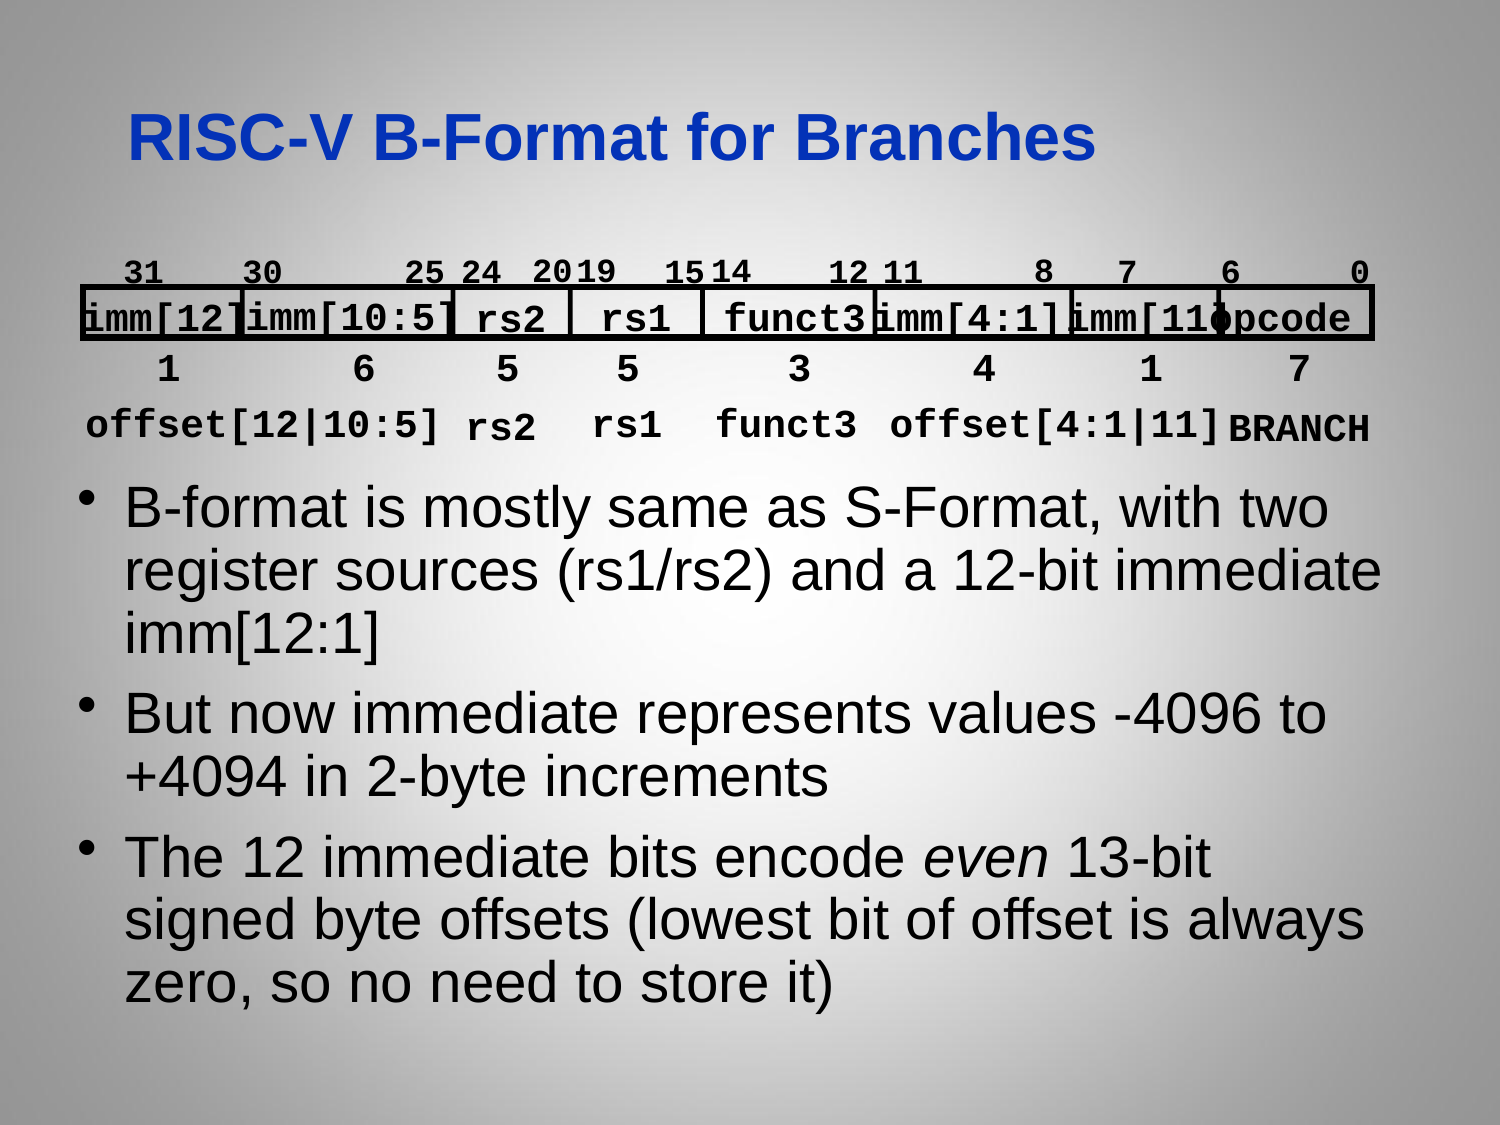

# RISC-V B-Format for Branches
8
19
14
20
31
30
25
24
15
12
11
7
6
0
imm[10:5]
imm[12]
rs1
funct3
opcode
imm[4:1]
imm[11]
rs2
5
1
1
6
5
3
4
7

funct3
offset[12|10:5]
rs1
offset[4:1|11]
rs2
BRANCH
B-format is mostly same as S-Format, with two register sources (rs1/rs2) and a 12-bit immediate imm[12:1]
But now immediate represents values -4096 to +4094 in 2-byte increments
The 12 immediate bits encode even 13-bit signed byte offsets (lowest bit of offset is always zero, so no need to store it)